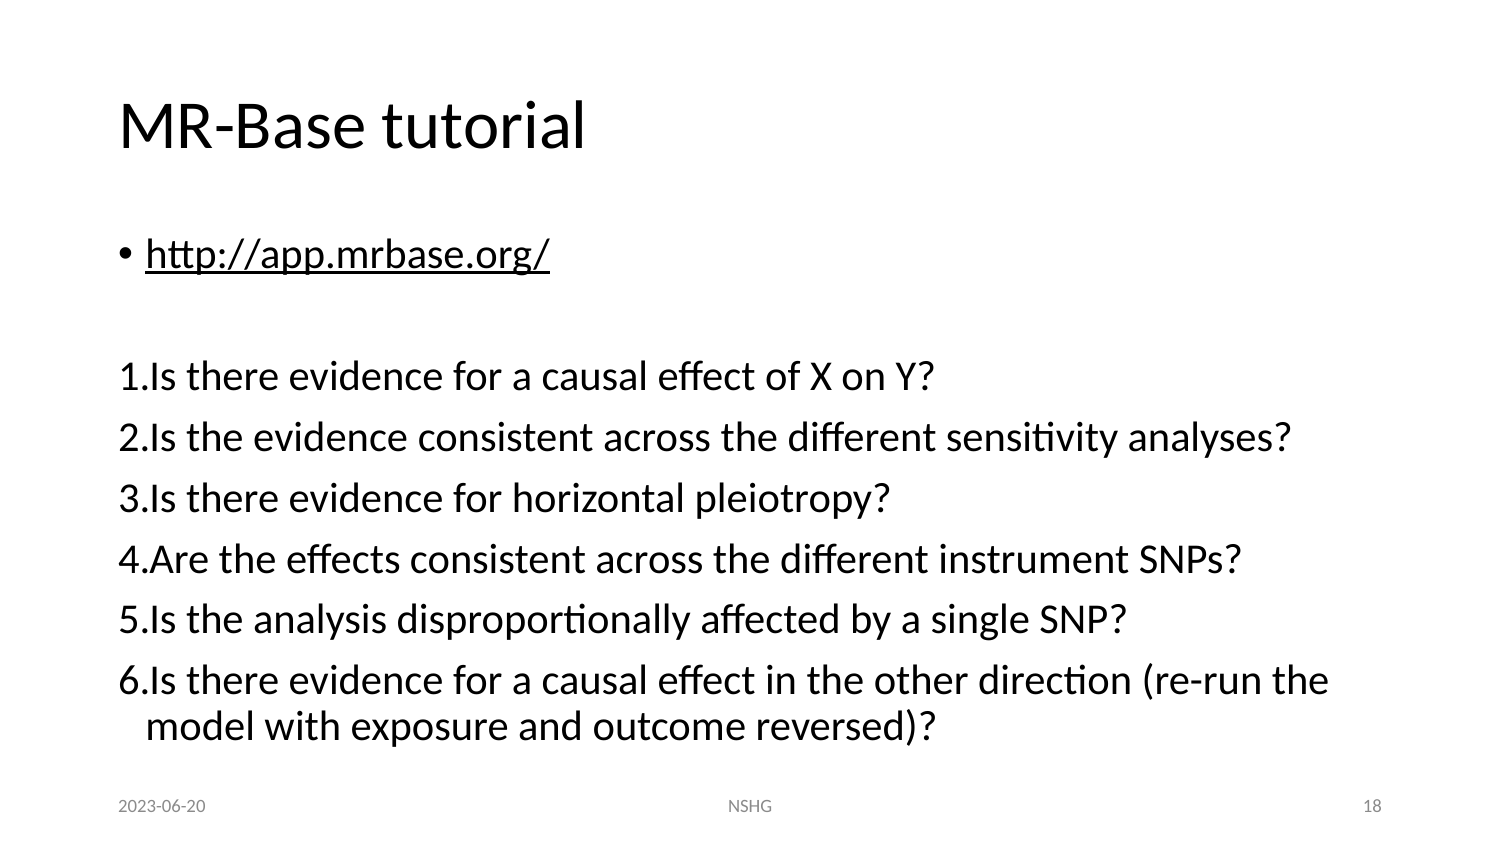

# MR-Base tutorial
http://app.mrbase.org/

Is there evidence for a causal effect of X on Y?
Is the evidence consistent across the different sensitivity analyses?
Is there evidence for horizontal pleiotropy?
Are the effects consistent across the different instrument SNPs?
Is the analysis disproportionally affected by a single SNP?
Is there evidence for a causal effect in the other direction (re-run the model with exposure and outcome reversed)?

2023-06-20
NSHG
18